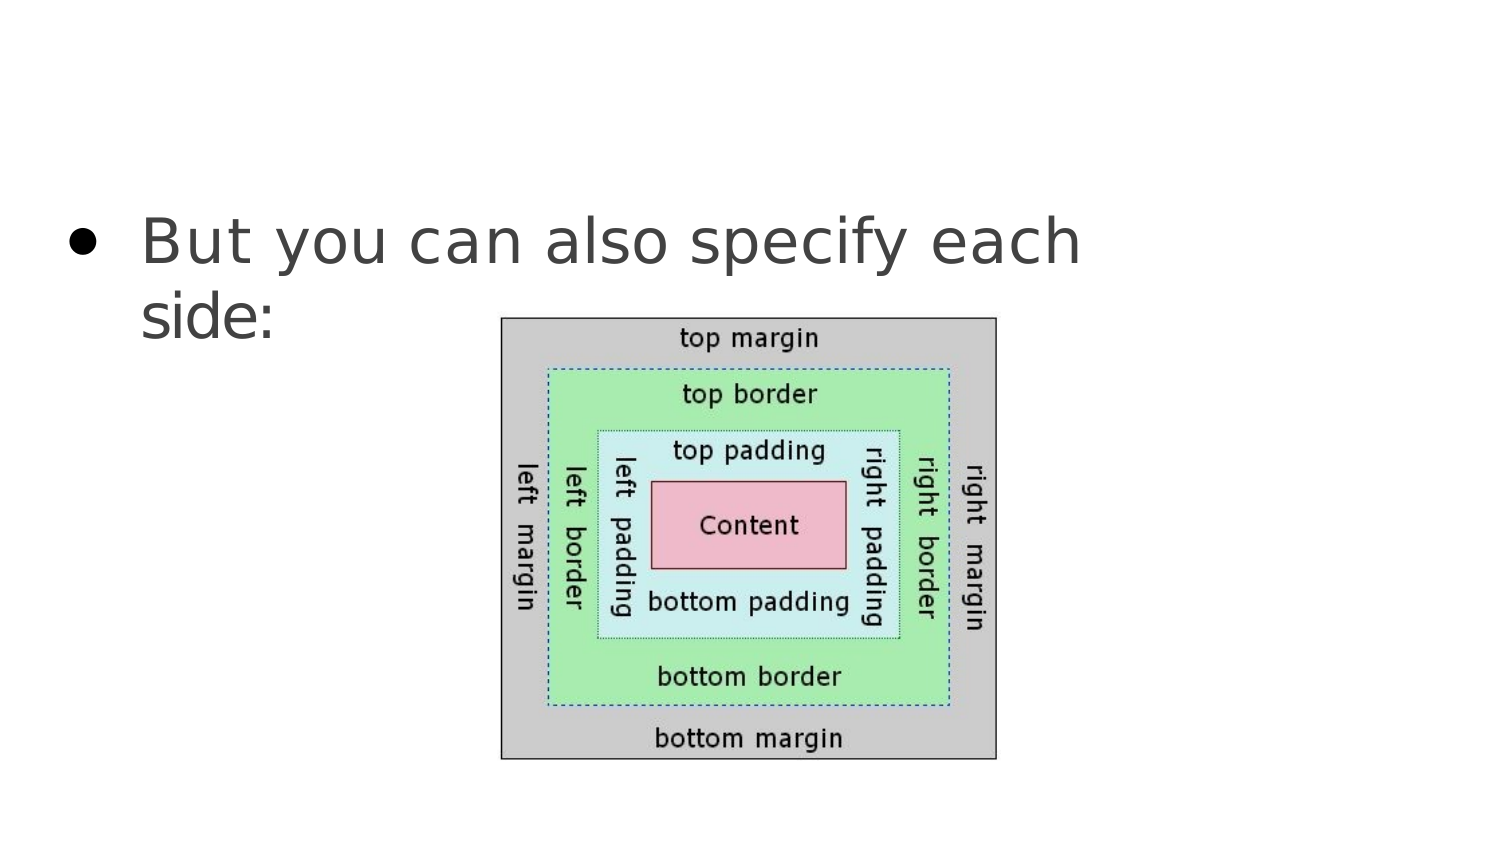

But you can also specify each side: